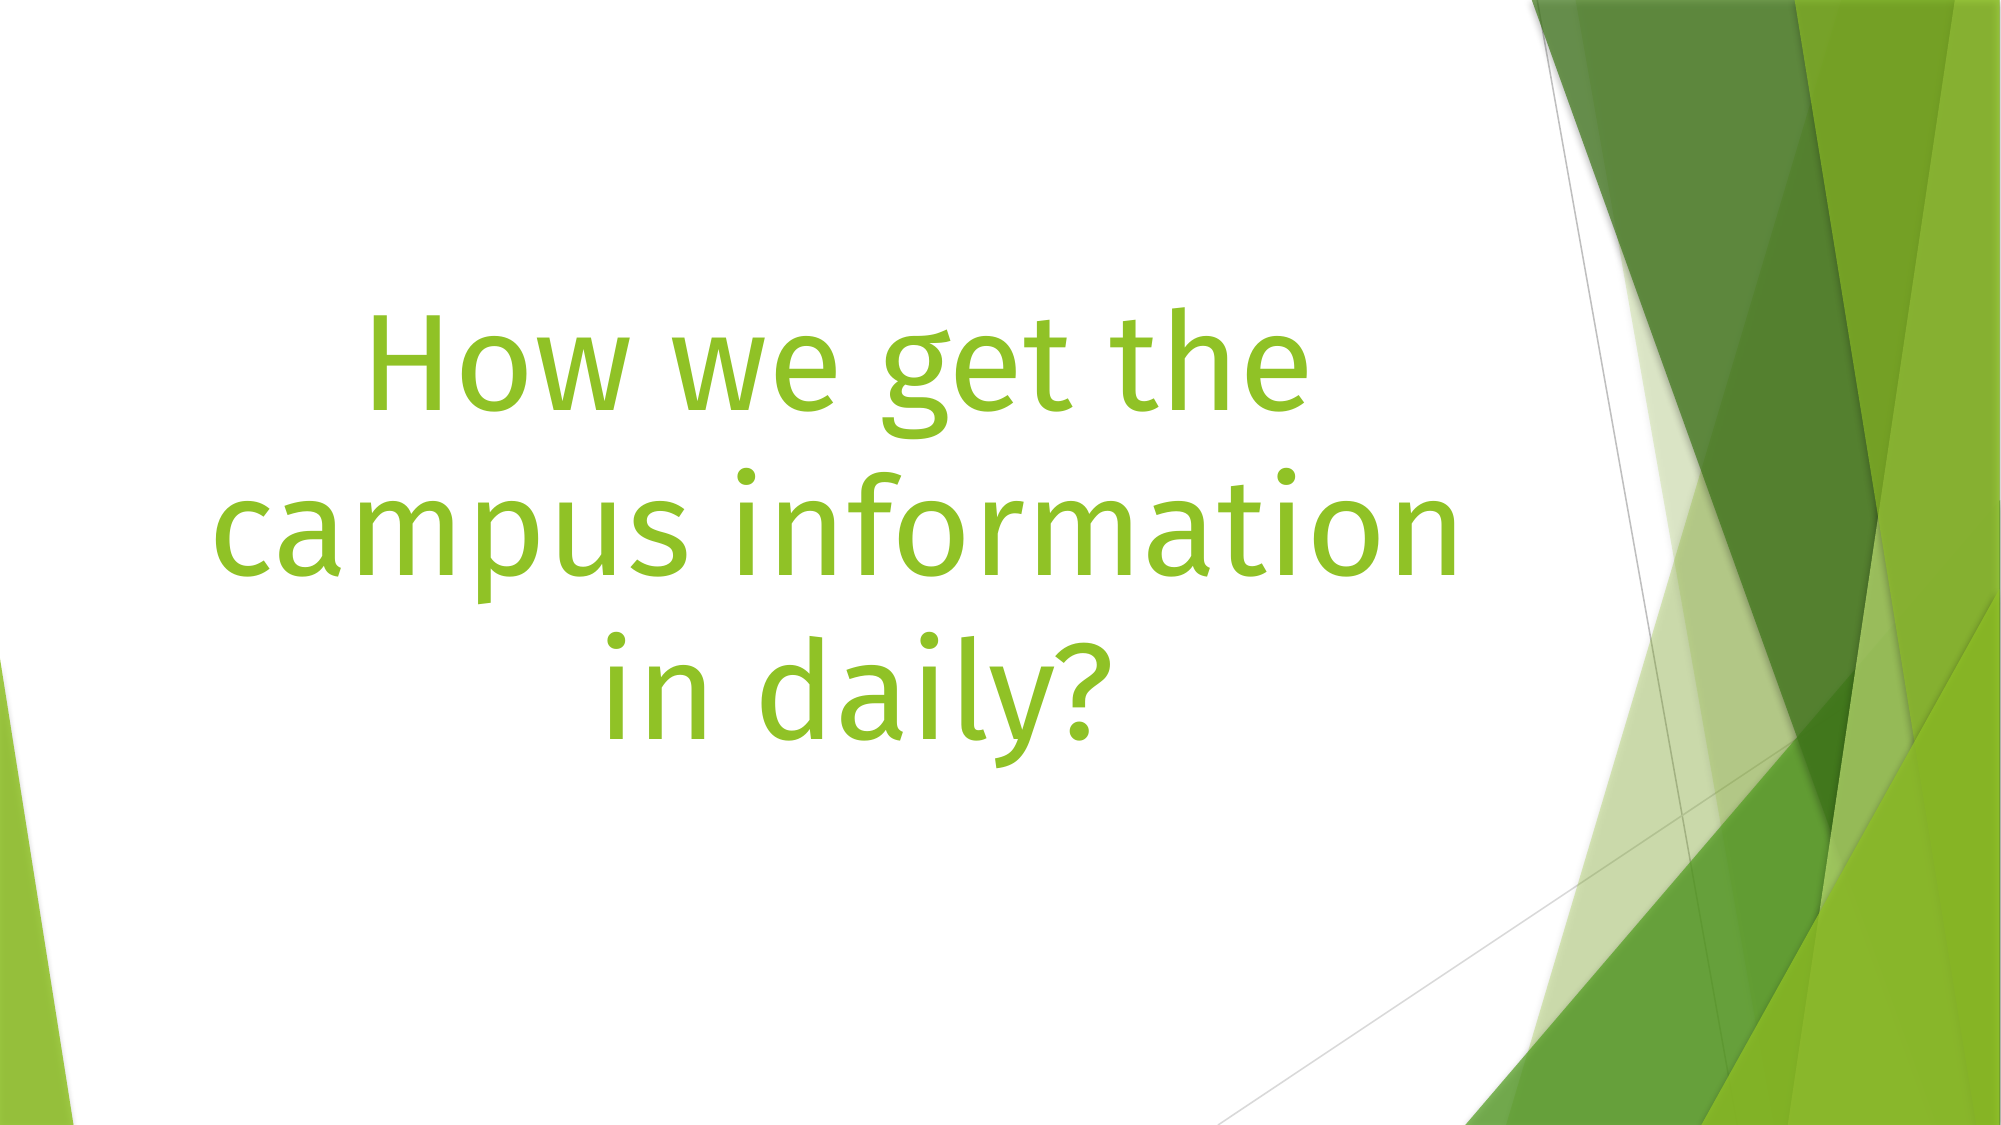

# How we get the campus information in daily?